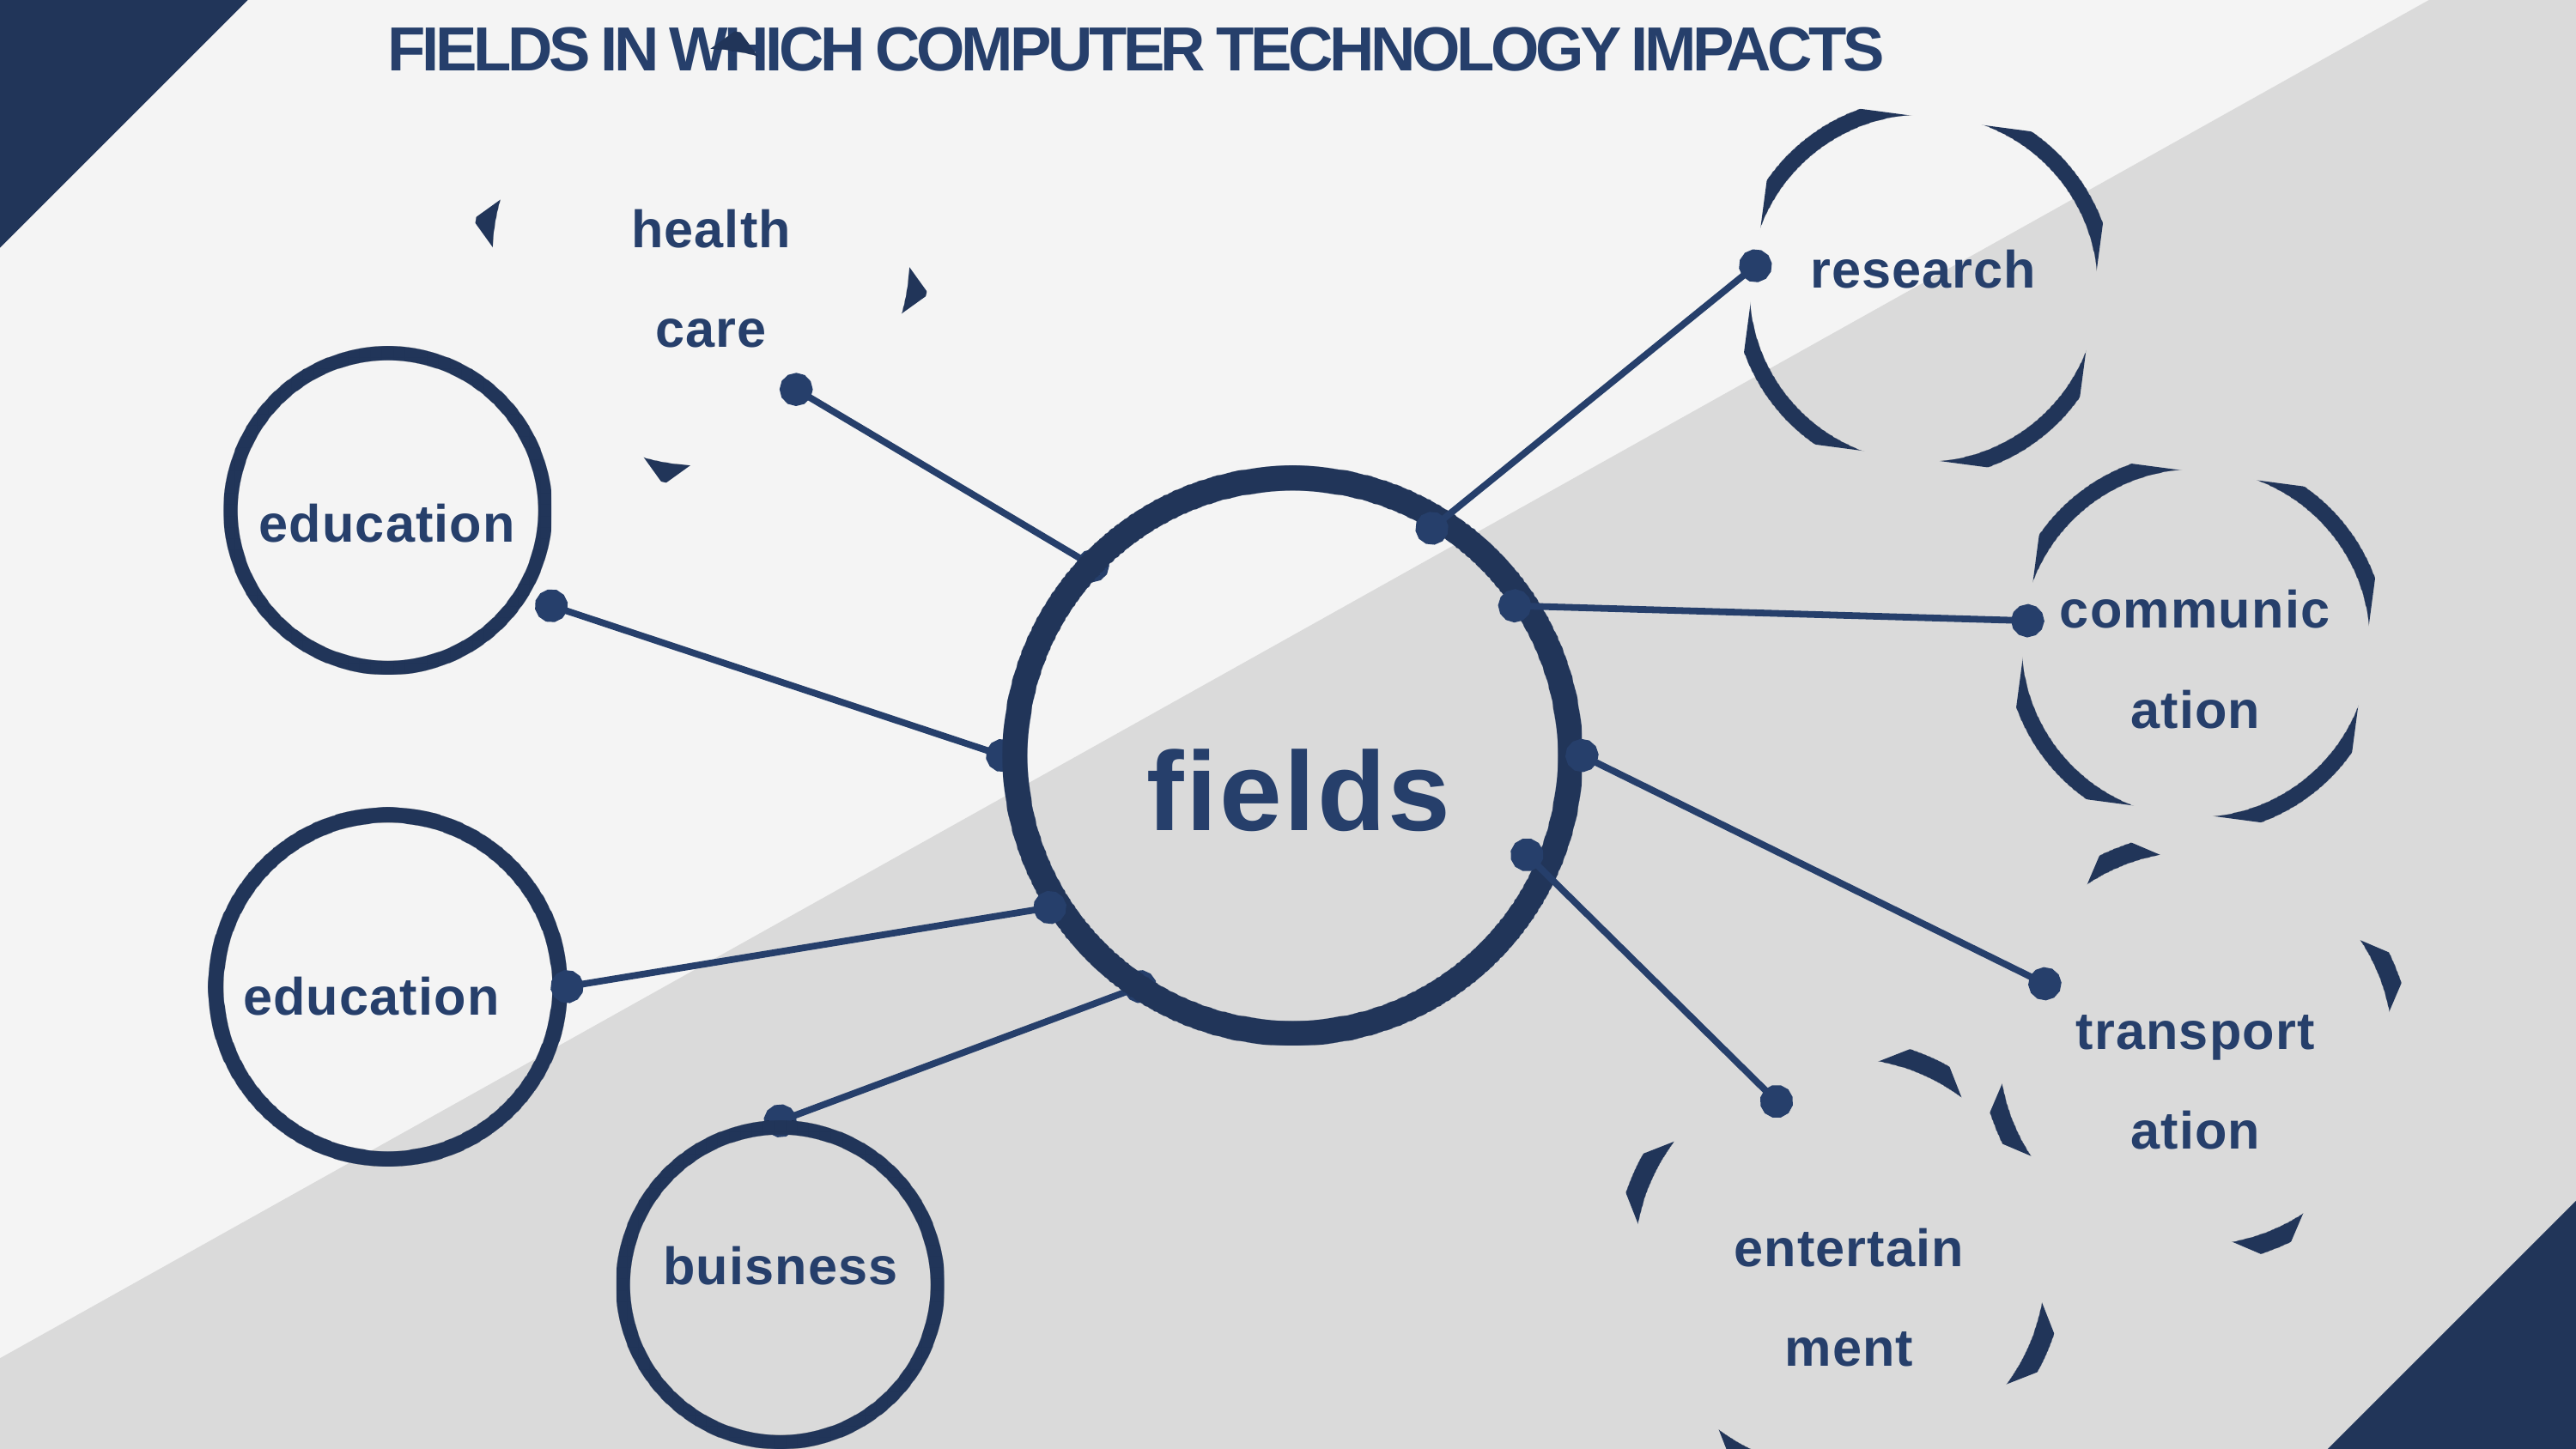

FIELDS IN WHICH COMPUTER TECHNOLOGY IMPACTS

health
care
research

education

communication

fields

education
transport
ation

entertain
ment
buisness